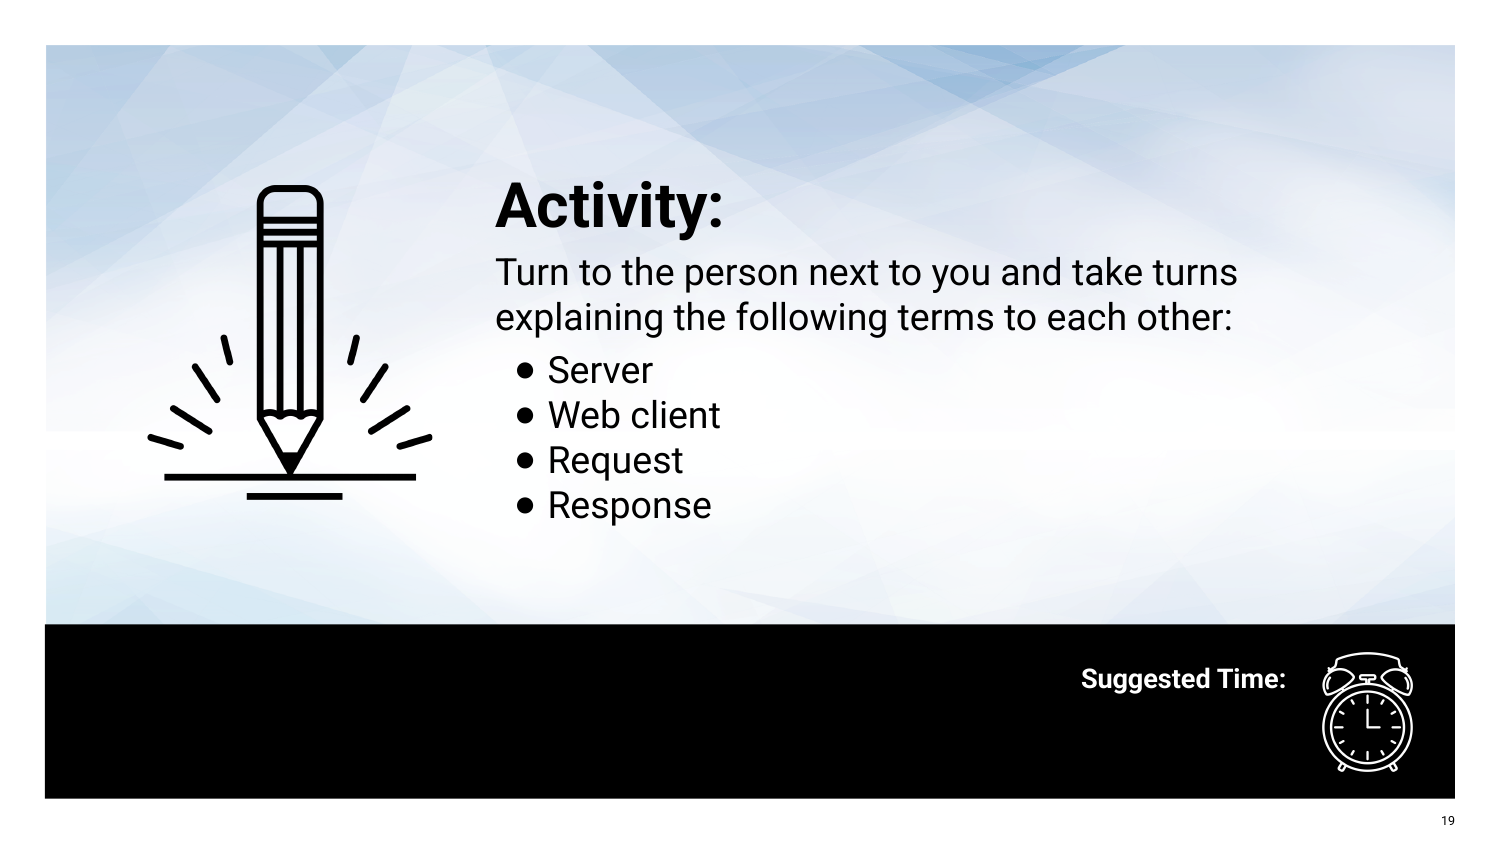

Activity:
Turn to the person next to you and take turns
explaining the following terms to each other:
Server
Web client
Request
Response

#